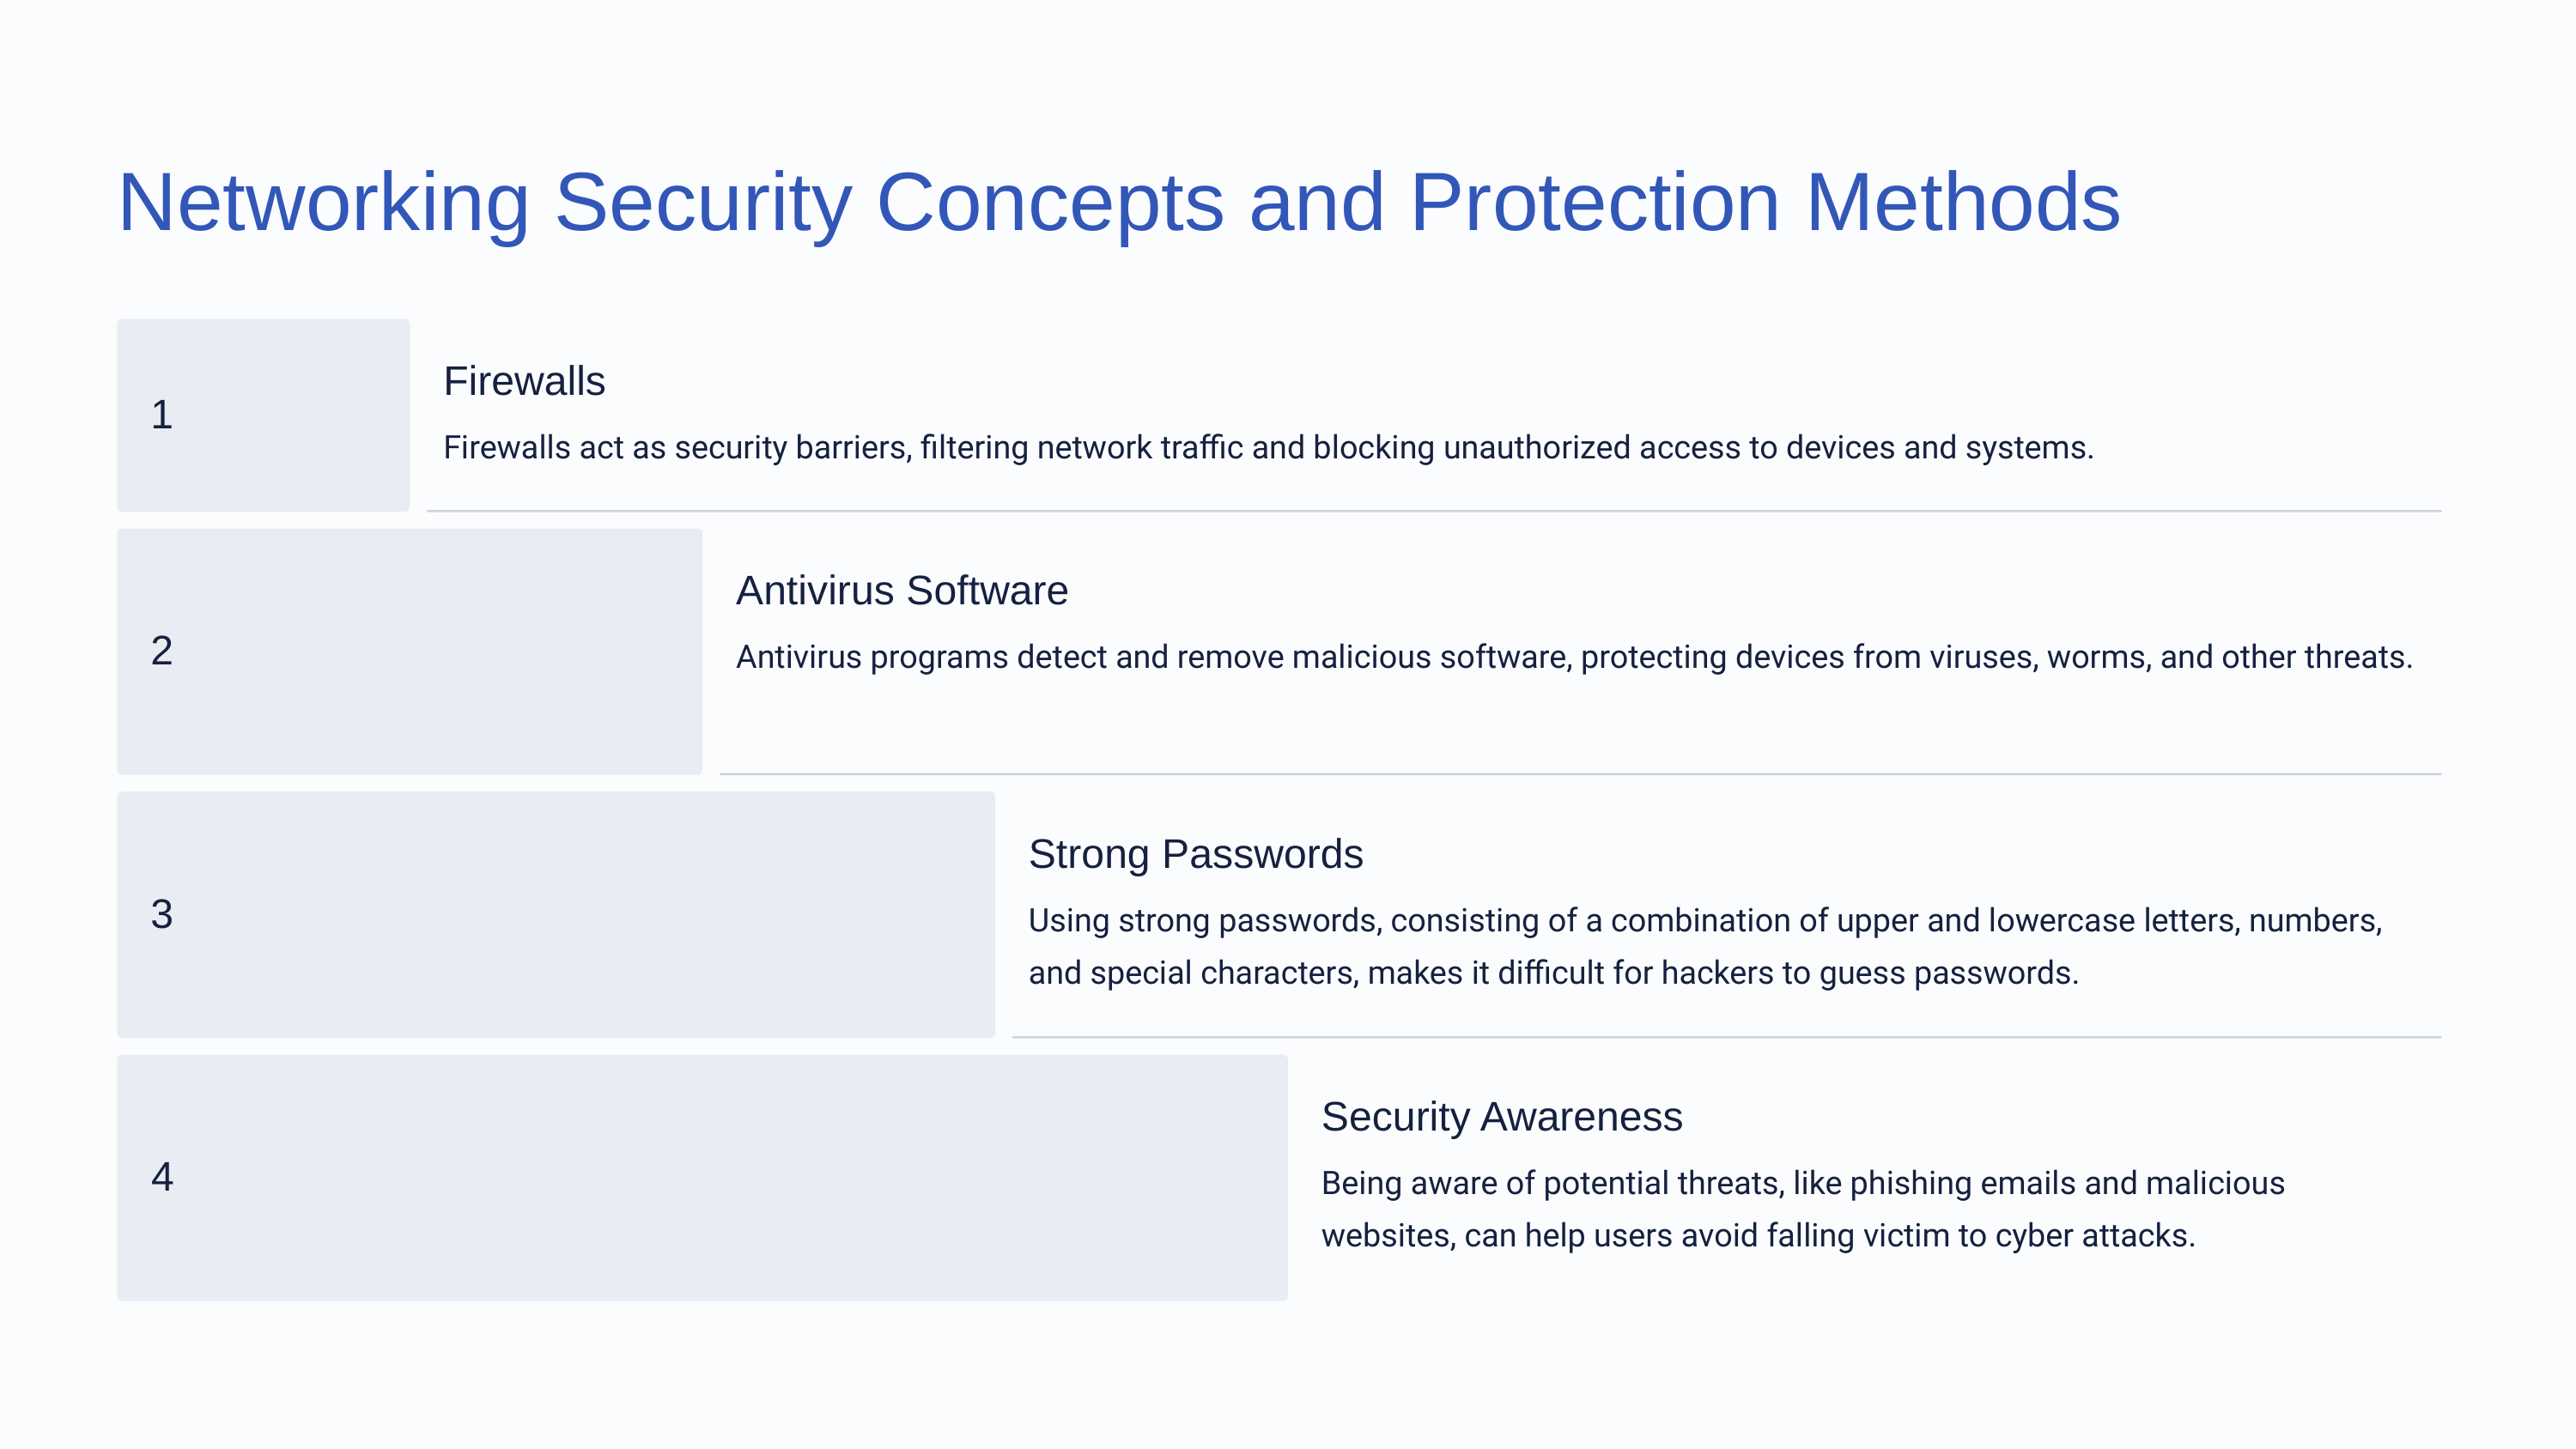

Networking Security Concepts and Protection Methods

Firewalls
1
Firewalls act as security barriers, filtering network traffic and blocking unauthorized access to devices and systems.

Antivirus Software
2
Antivirus programs detect and remove malicious software, protecting devices from viruses, worms, and other threats.

Strong Passwords
3
Using strong passwords, consisting of a combination of upper and lowercase letters, numbers, and special characters, makes it difficult for hackers to guess passwords.

Security Awareness
4
Being aware of potential threats, like phishing emails and malicious websites, can help users avoid falling victim to cyber attacks.